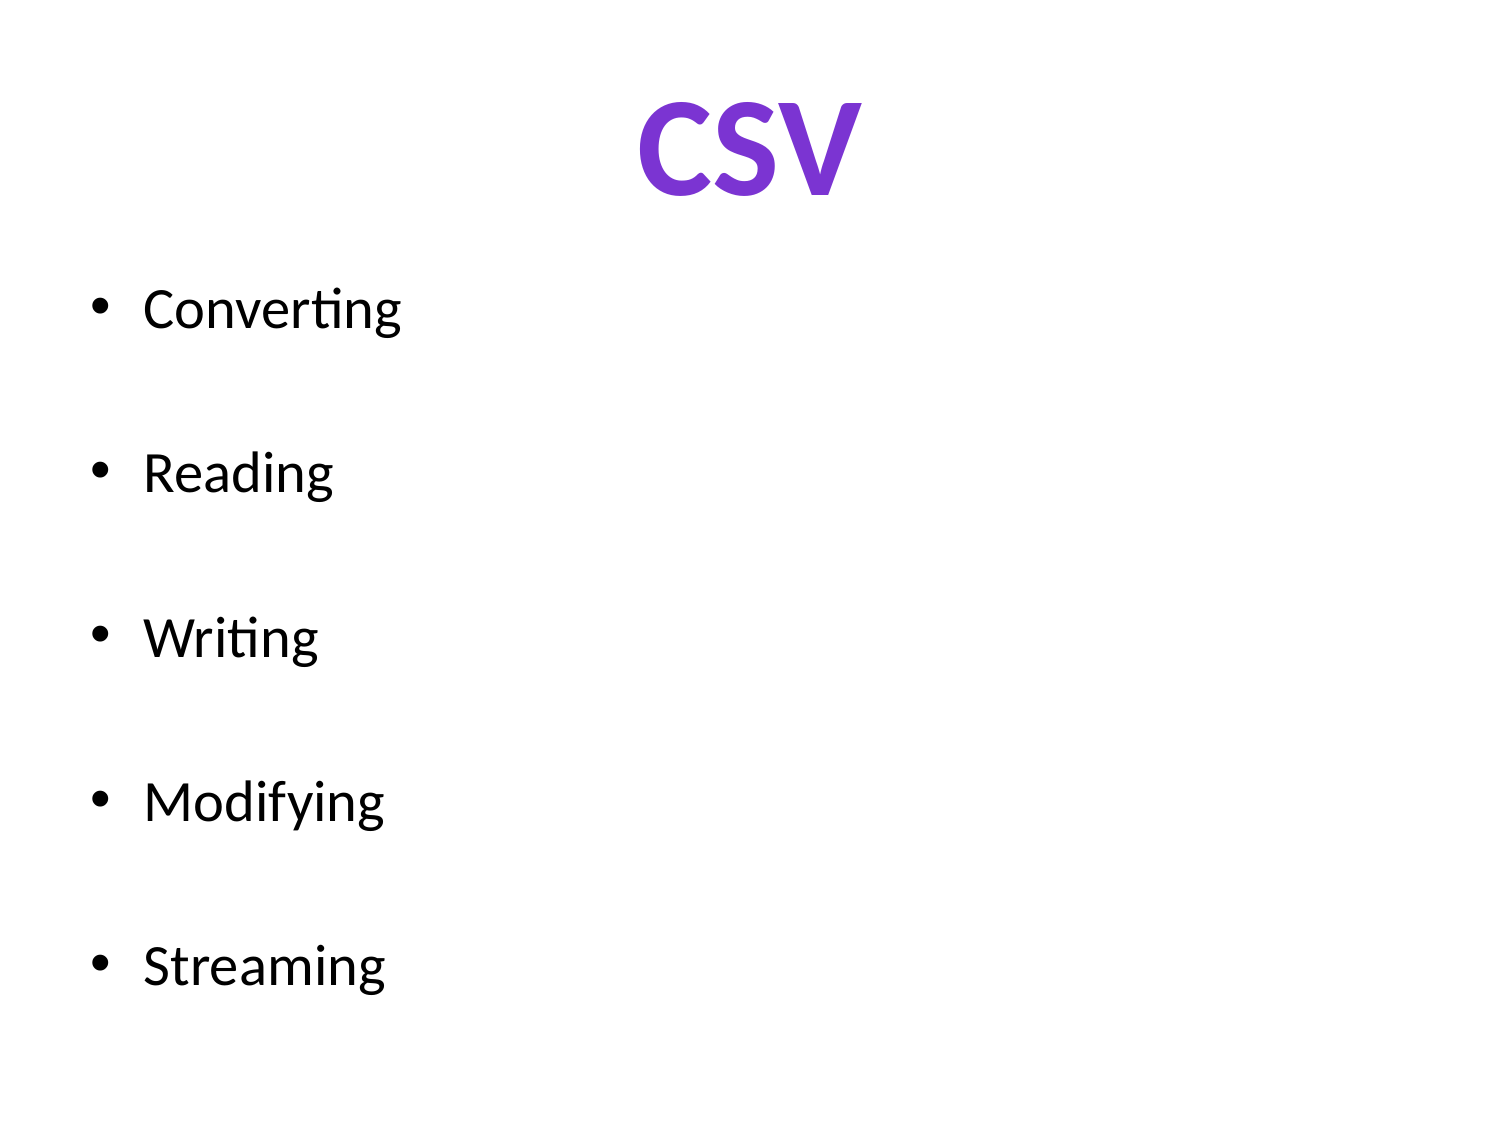

# CSV
Converting

Reading

Writing

Modifying

Streaming